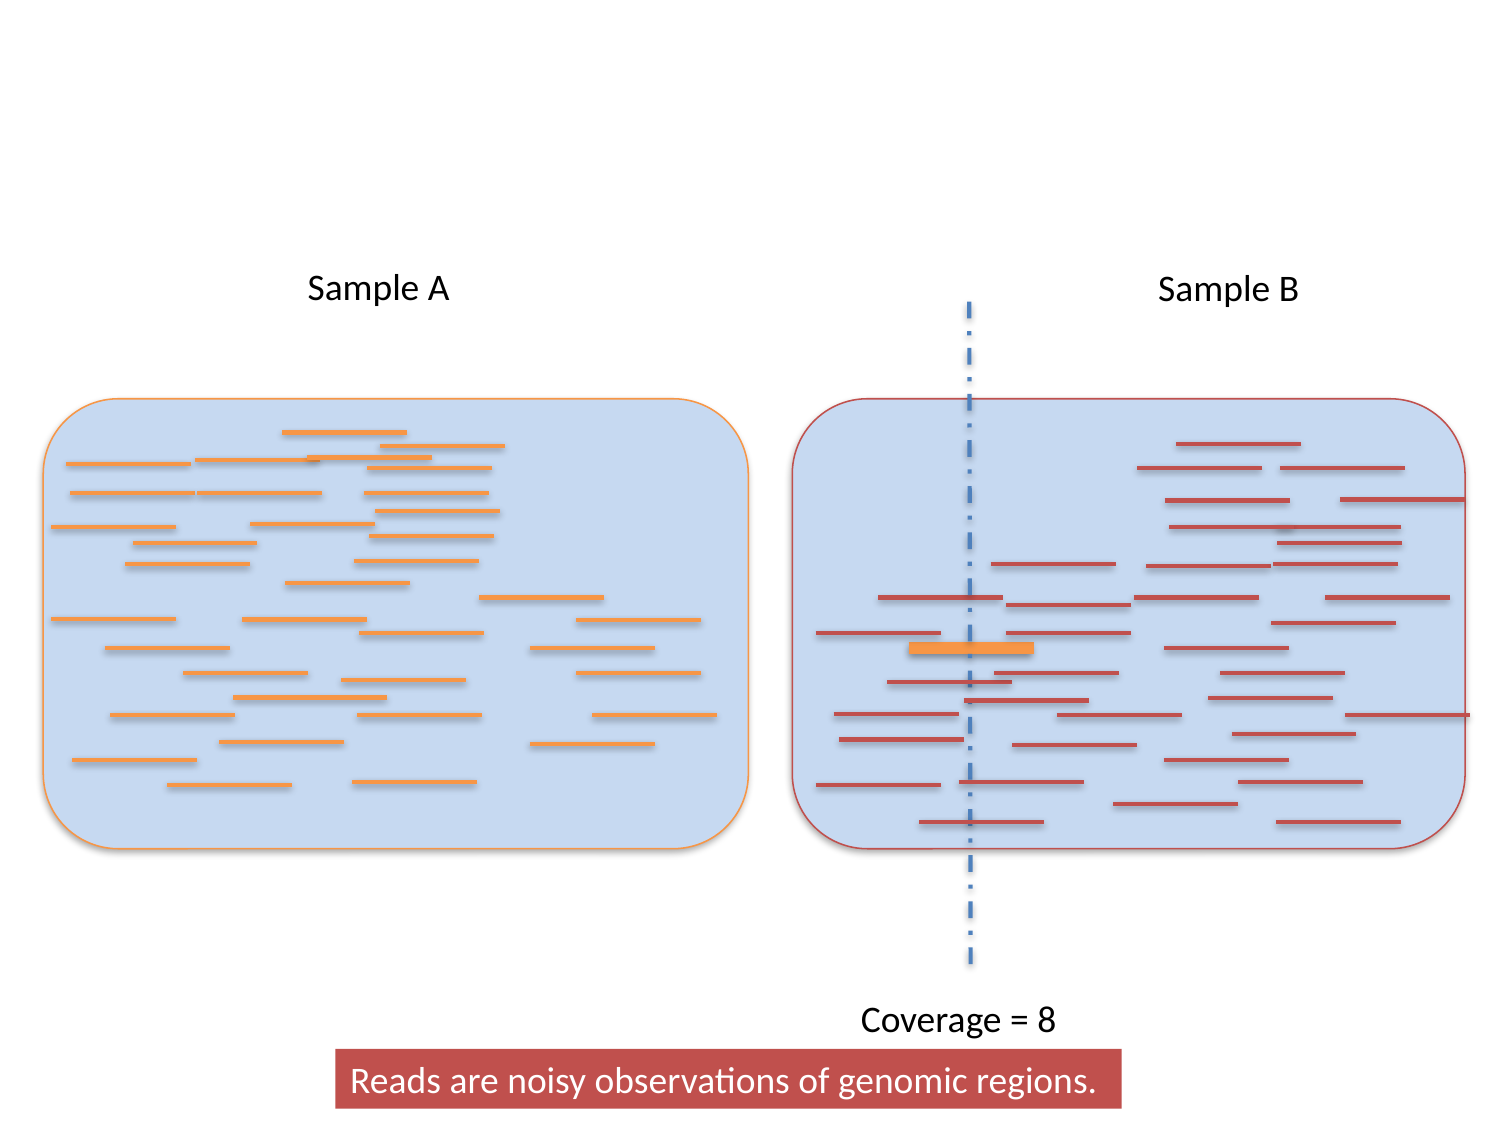

Sample A
Sample B

Coverage = 8
Reads are noisy observations of genomic regions.